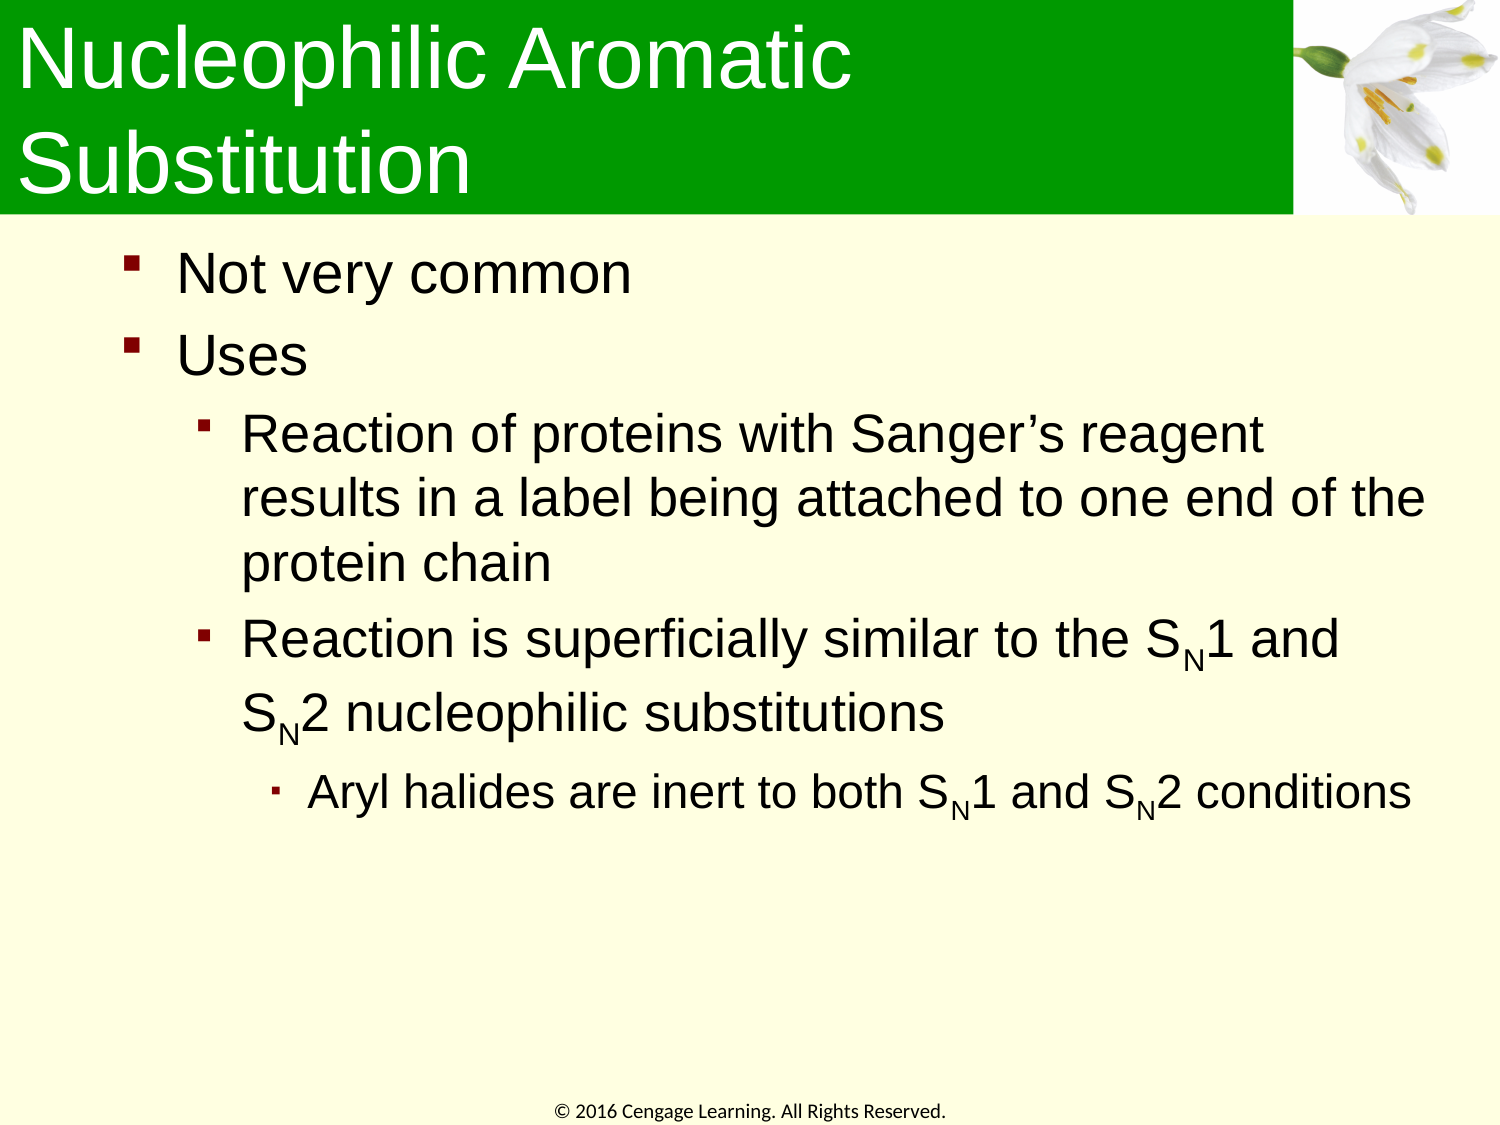

# Nucleophilic Aromatic Substitution
Not very common
Uses
Reaction of proteins with Sanger’s reagent results in a label being attached to one end of the protein chain
Reaction is superficially similar to the SN1 and SN2 nucleophilic substitutions
Aryl halides are inert to both SN1 and SN2 conditions